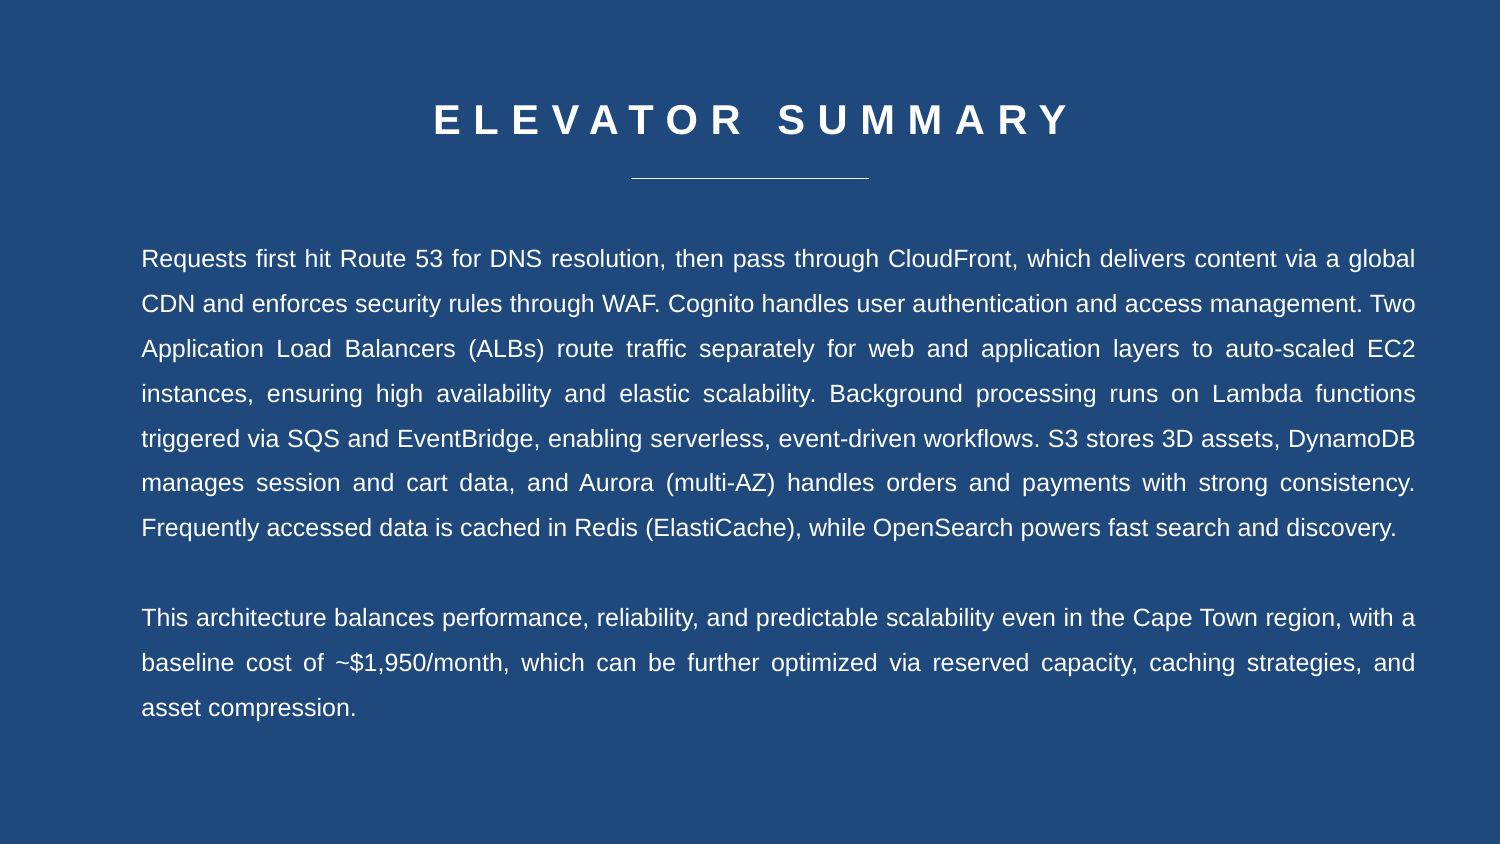

ELEVATOR SUMMARY
Requests first hit Route 53 for DNS resolution, then pass through CloudFront, which delivers content via a global CDN and enforces security rules through WAF. Cognito handles user authentication and access management. Two Application Load Balancers (ALBs) route traffic separately for web and application layers to auto-scaled EC2 instances, ensuring high availability and elastic scalability. Background processing runs on Lambda functions triggered via SQS and EventBridge, enabling serverless, event-driven workflows. S3 stores 3D assets, DynamoDB manages session and cart data, and Aurora (multi-AZ) handles orders and payments with strong consistency. Frequently accessed data is cached in Redis (ElastiCache), while OpenSearch powers fast search and discovery.

This architecture balances performance, reliability, and predictable scalability even in the Cape Town region, with a baseline cost of ~$1,950/month, which can be further optimized via reserved capacity, caching strategies, and asset compression.